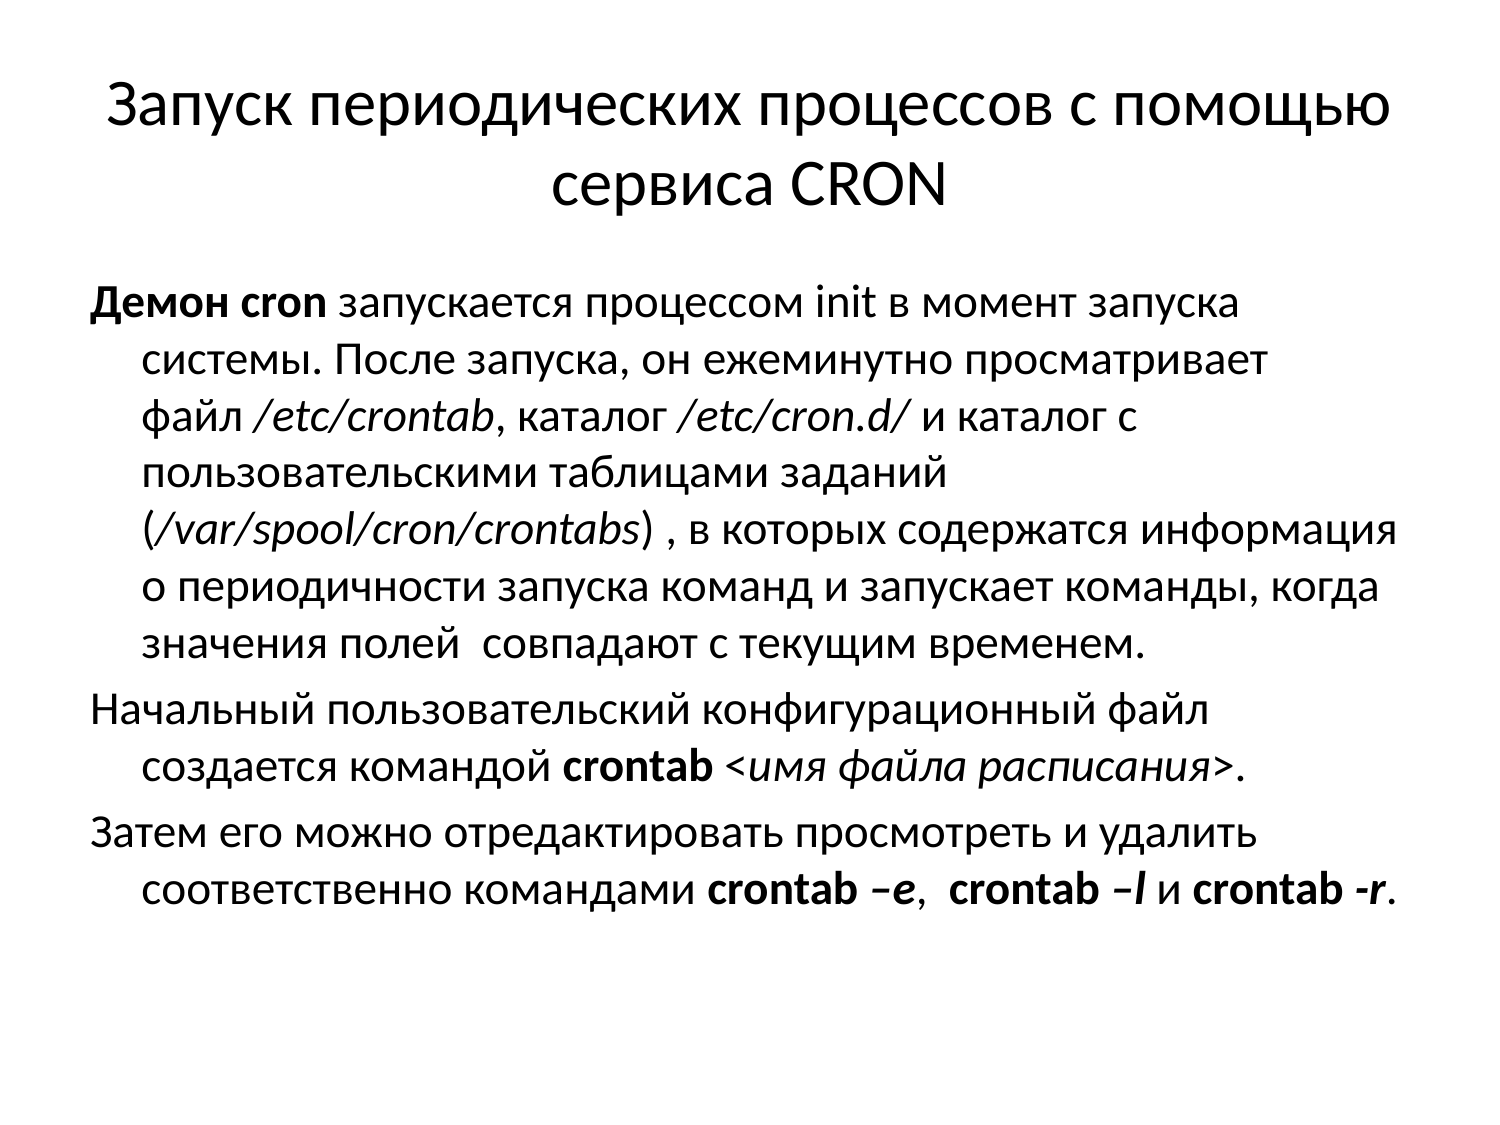

# Запуск периодических процессов с помощью сервиса CRON
Демон cron запускается процессом init в момент запуска системы. После запуска, он ежеминутно просматривает файл /etc/crontab, каталог /etc/cron.d/ и каталог с пользовательскими таблицами заданий (/var/spool/cron/crontabs) , в которых содержатся информация о периодичности запуска команд и запускает команды, когда значения полей  совпадают с текущим временем.
Начальный пользовательский конфигурационный файл создается командой crontab <имя файла расписания>.
Затем его можно отредактировать просмотреть и удалить соответственно командами crontab –e,  crontab –l и crontab -r.